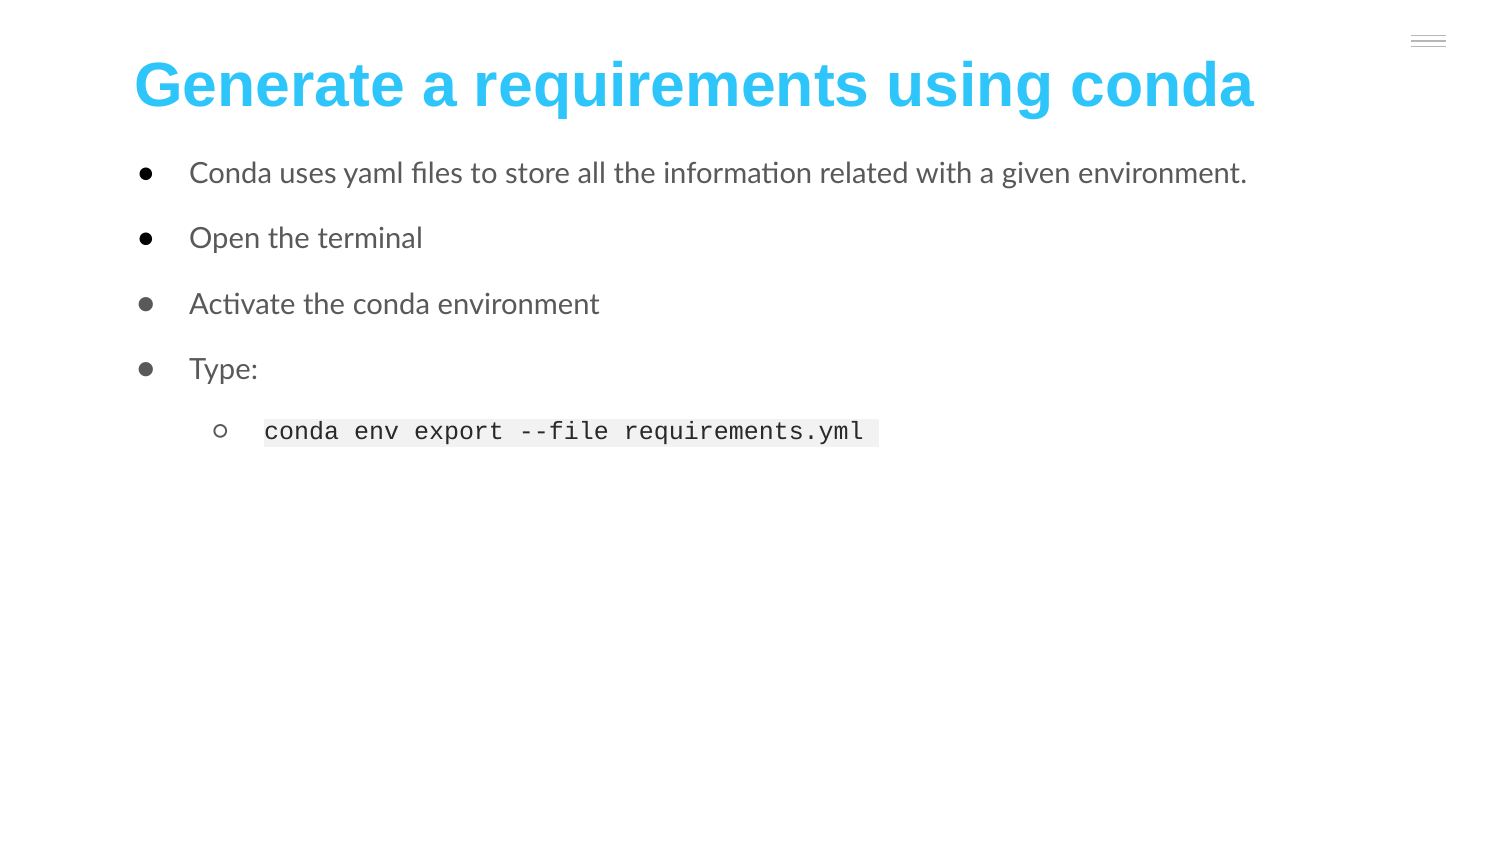

Generate a requirements using conda
Conda uses yaml files to store all the information related with a given environment.
Open the terminal
Activate the conda environment
Type:
conda env export --file requirements.yml